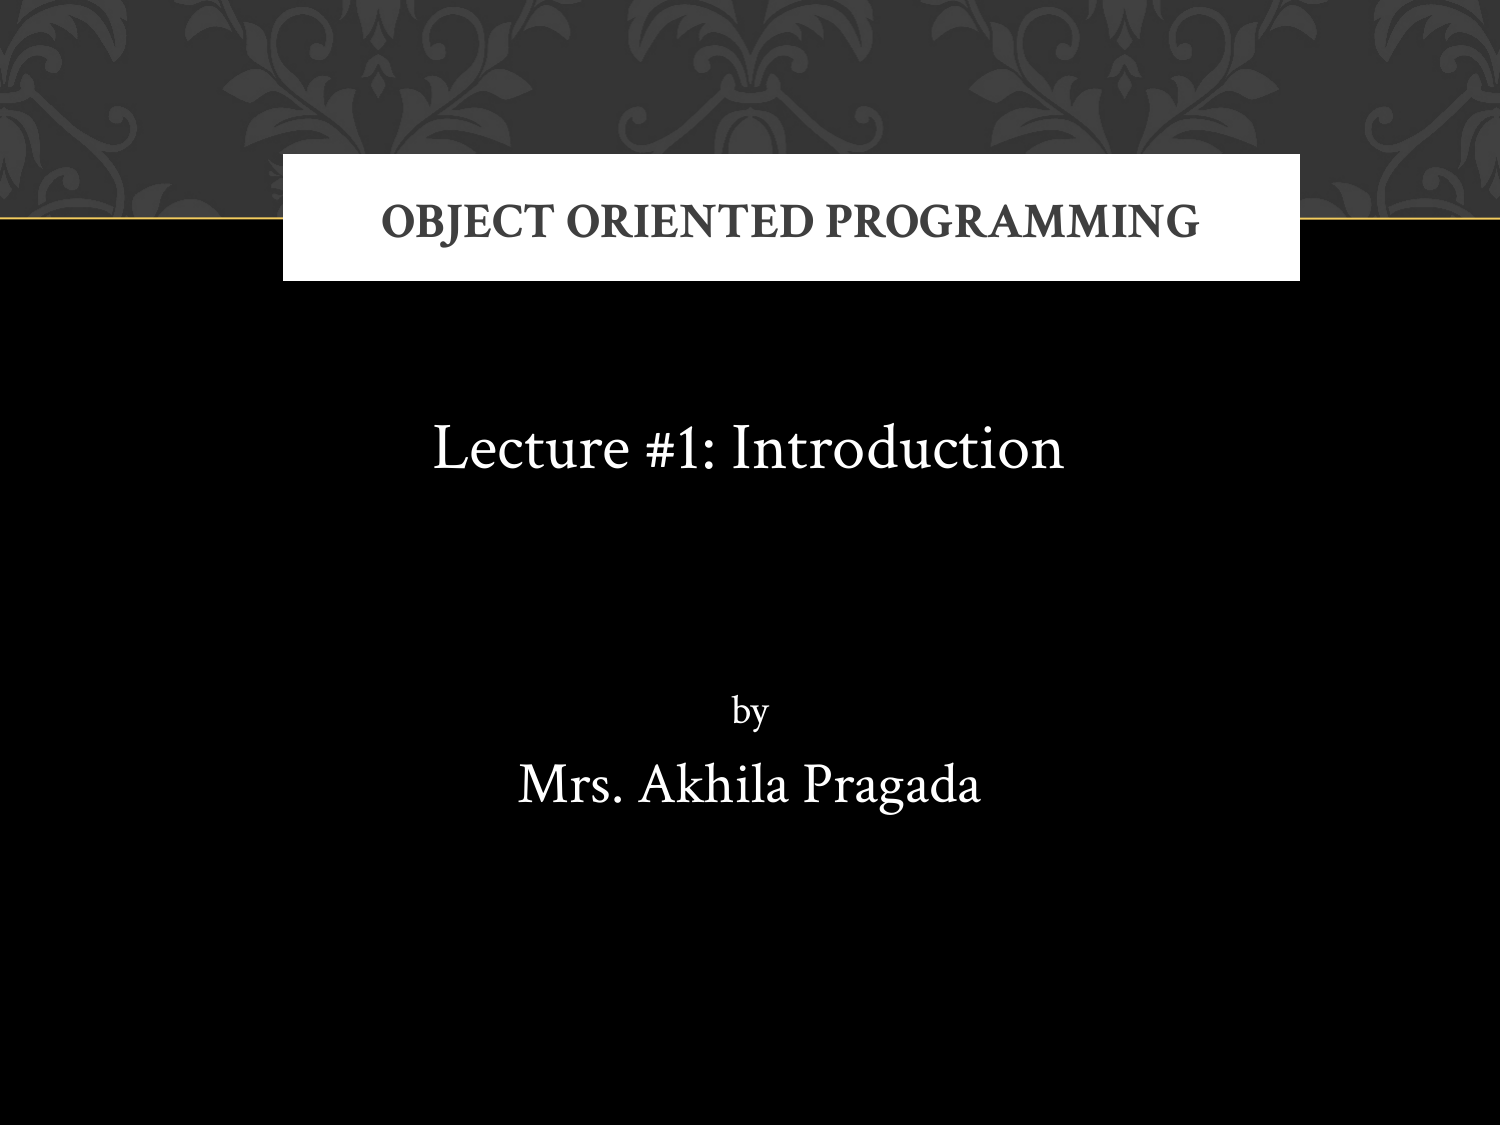

# OBJECT ORIENTED PROGRAMMING

Lecture #1: Introduction

by
Mrs. Akhila Pragada